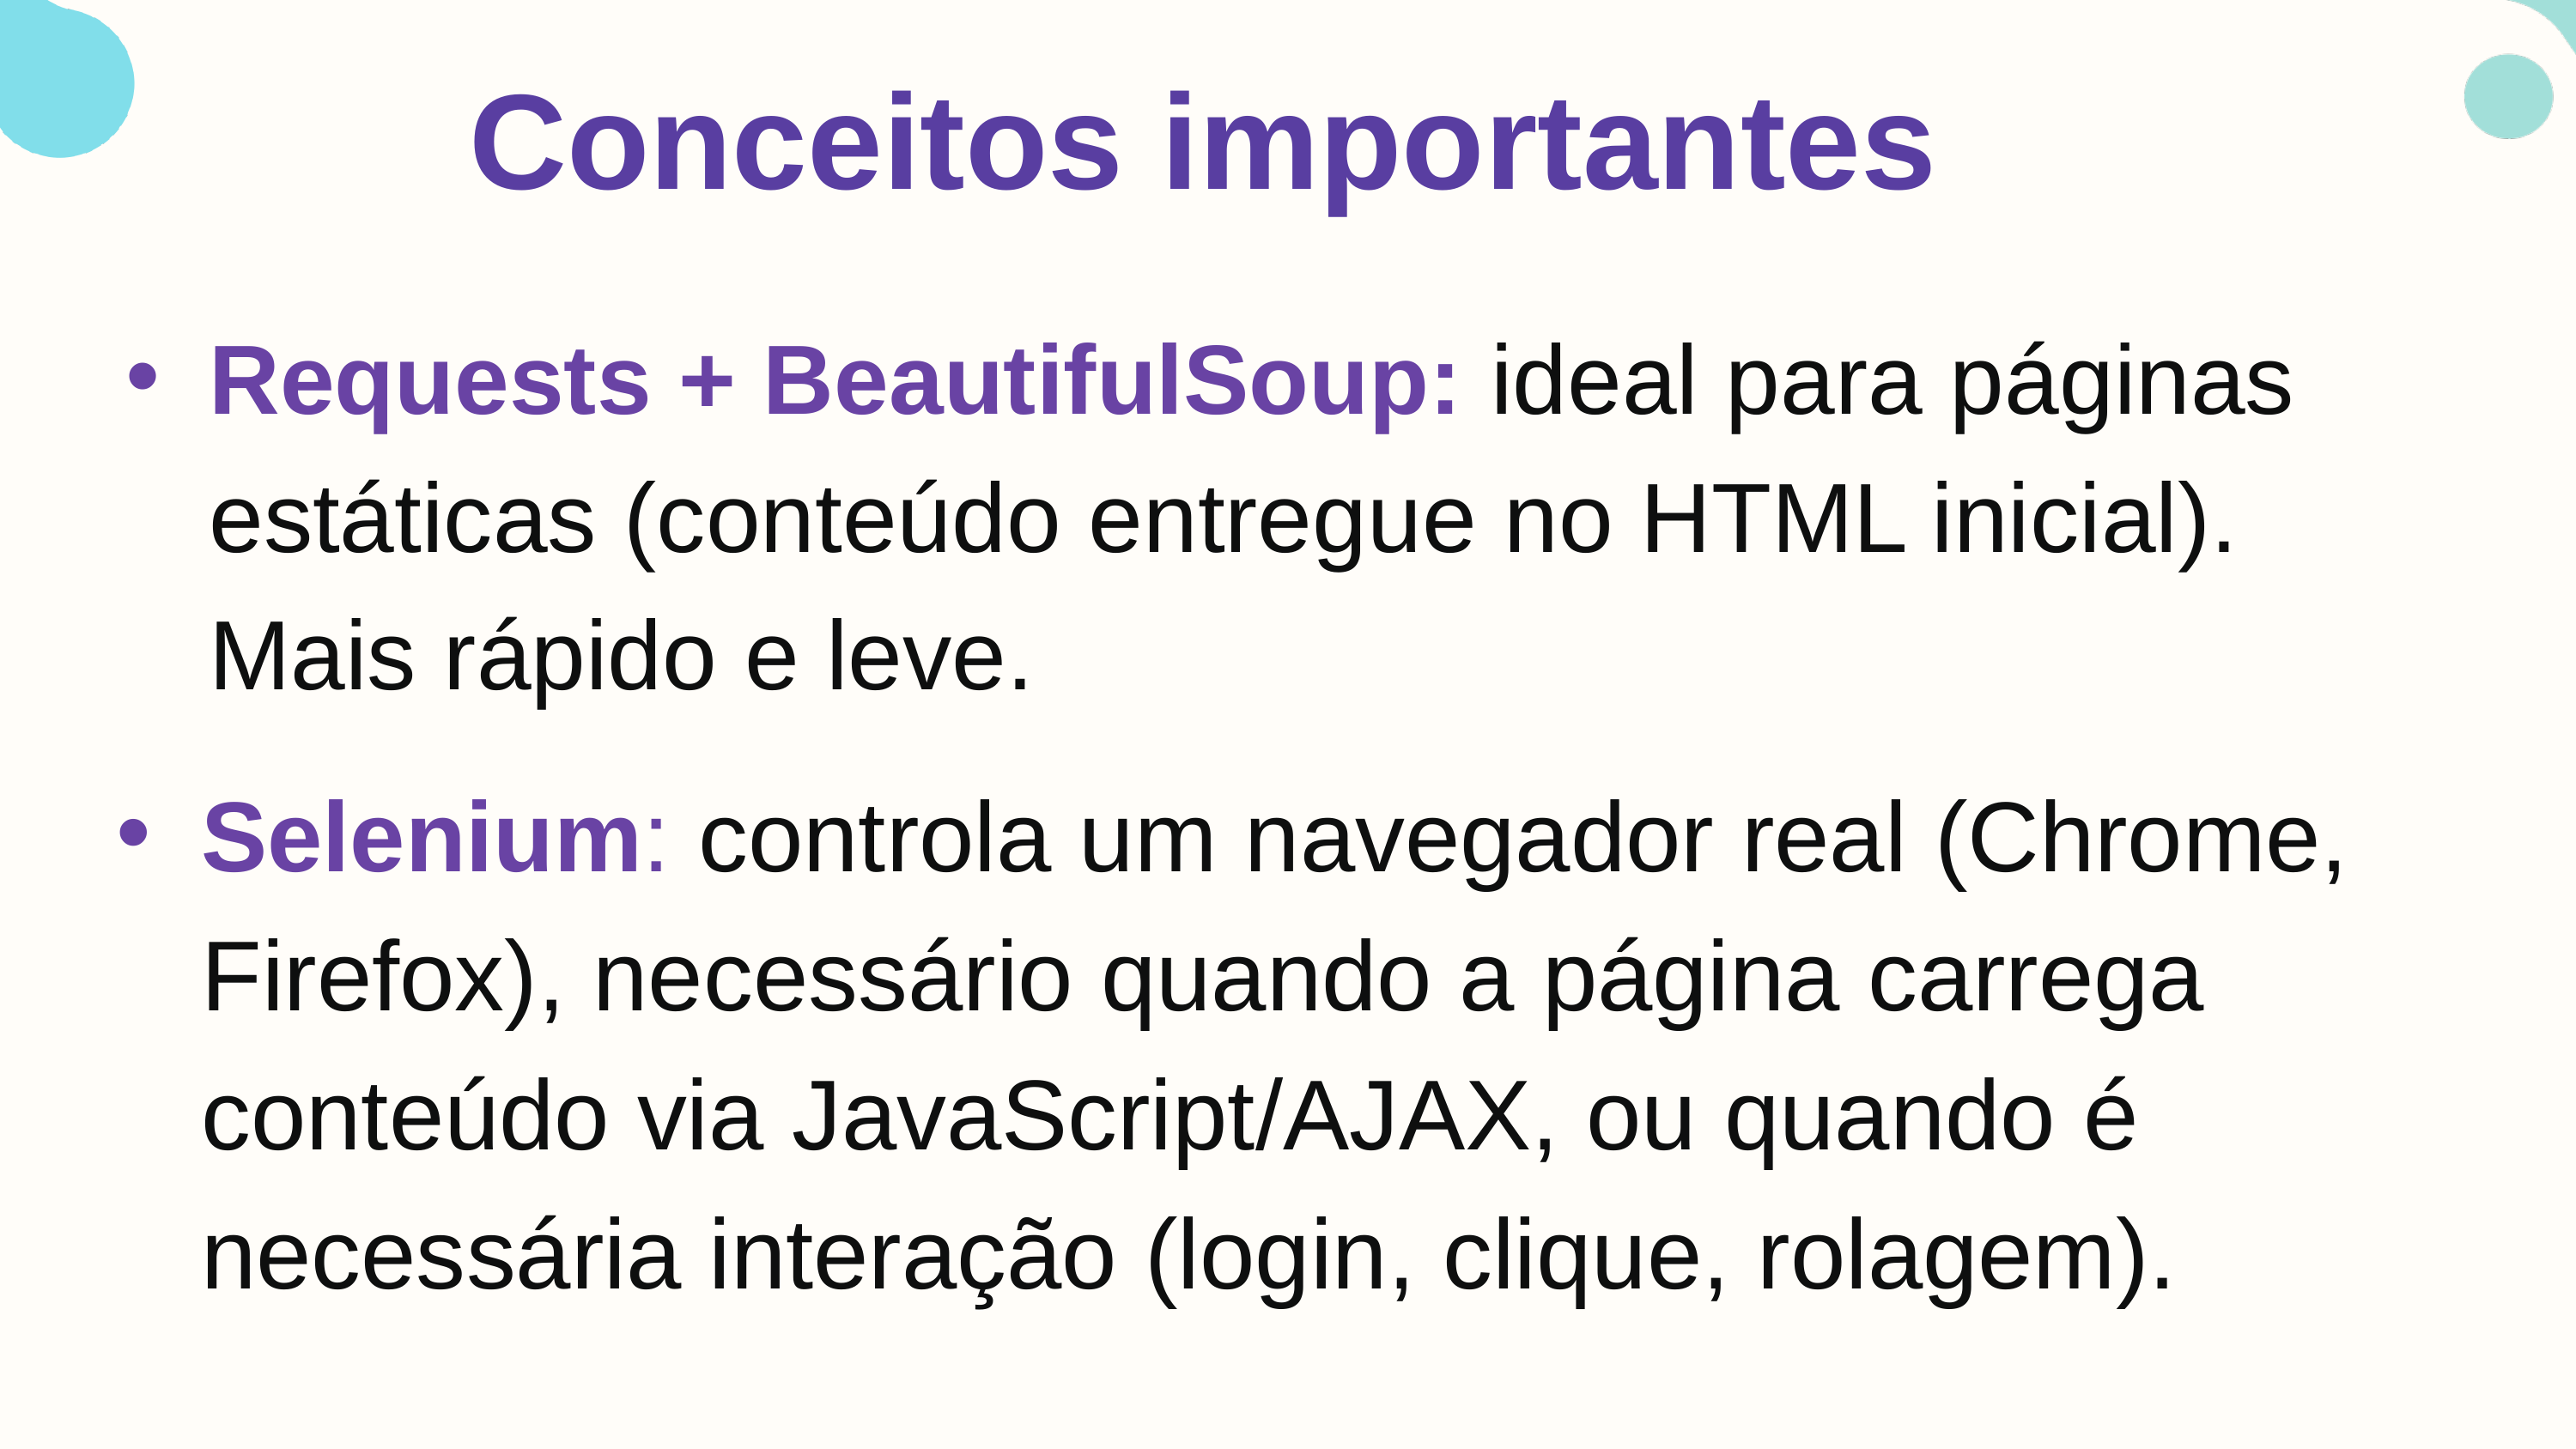

Conceitos importantes
Requests + BeautifulSoup: ideal para páginas estáticas (conteúdo entregue no HTML inicial). Mais rápido e leve.
Selenium: controla um navegador real (Chrome, Firefox), necessário quando a página carrega conteúdo via JavaScript/AJAX, ou quando é necessária interação (login, clique, rolagem).